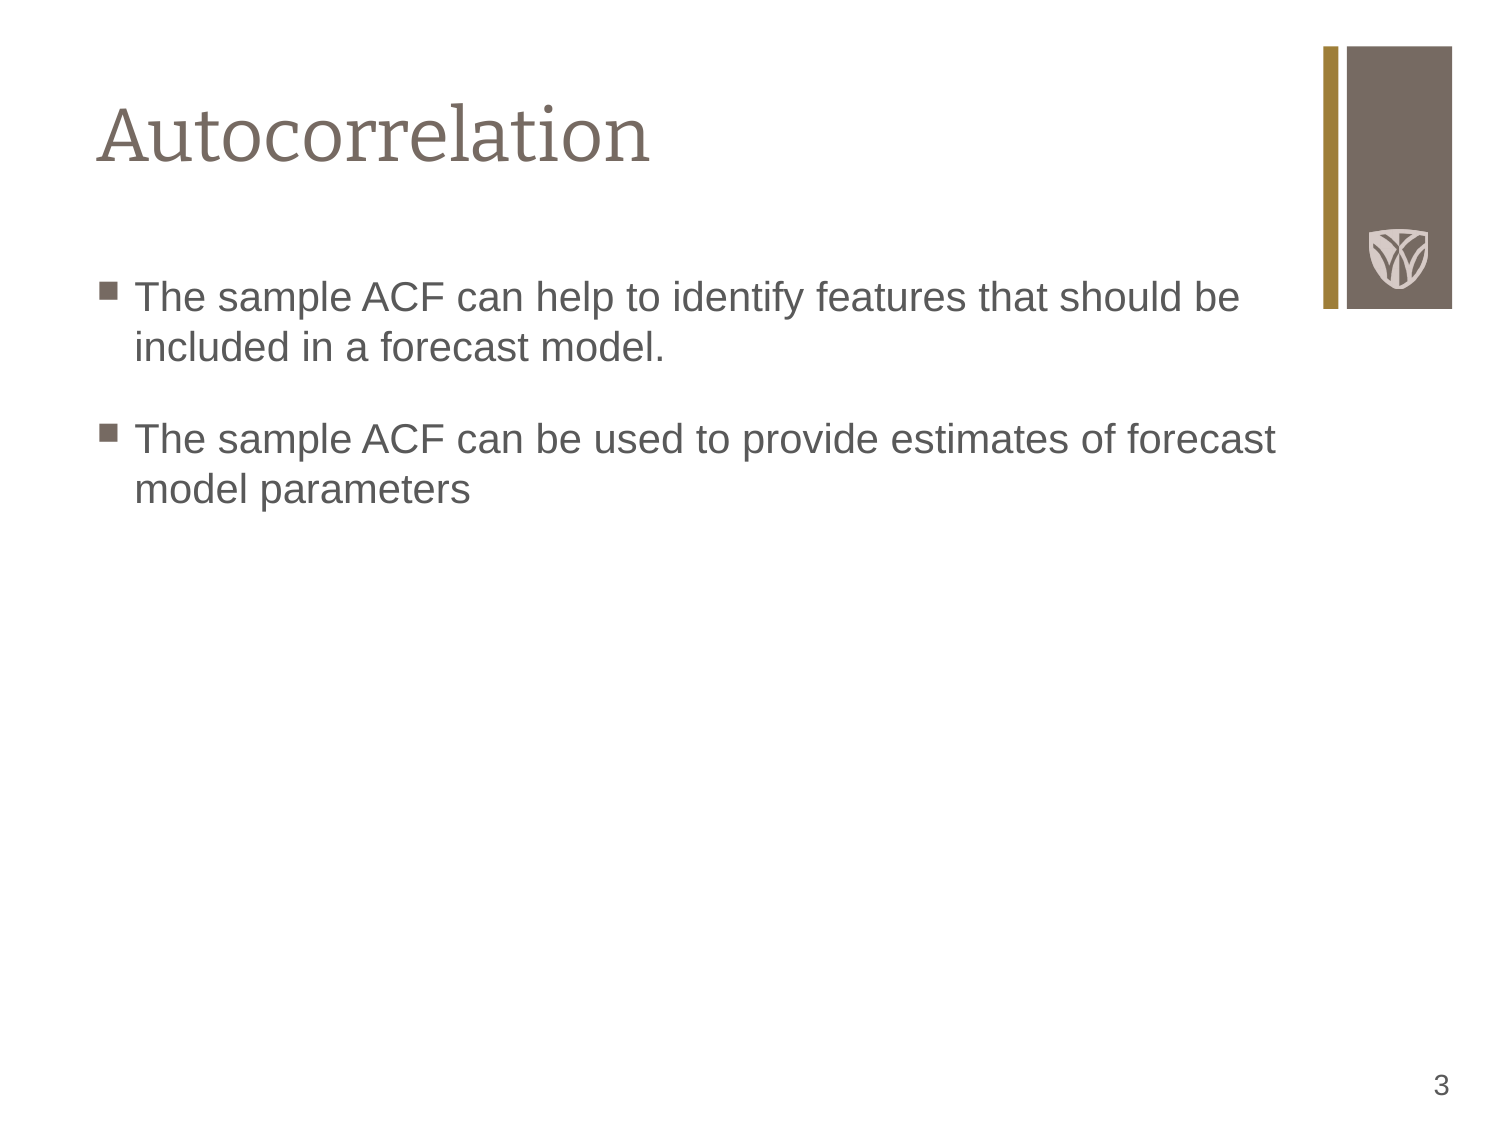

# Autocorrelation
The sample ACF can help to identify features that should be included in a forecast model.
The sample ACF can be used to provide estimates of forecast model parameters
3